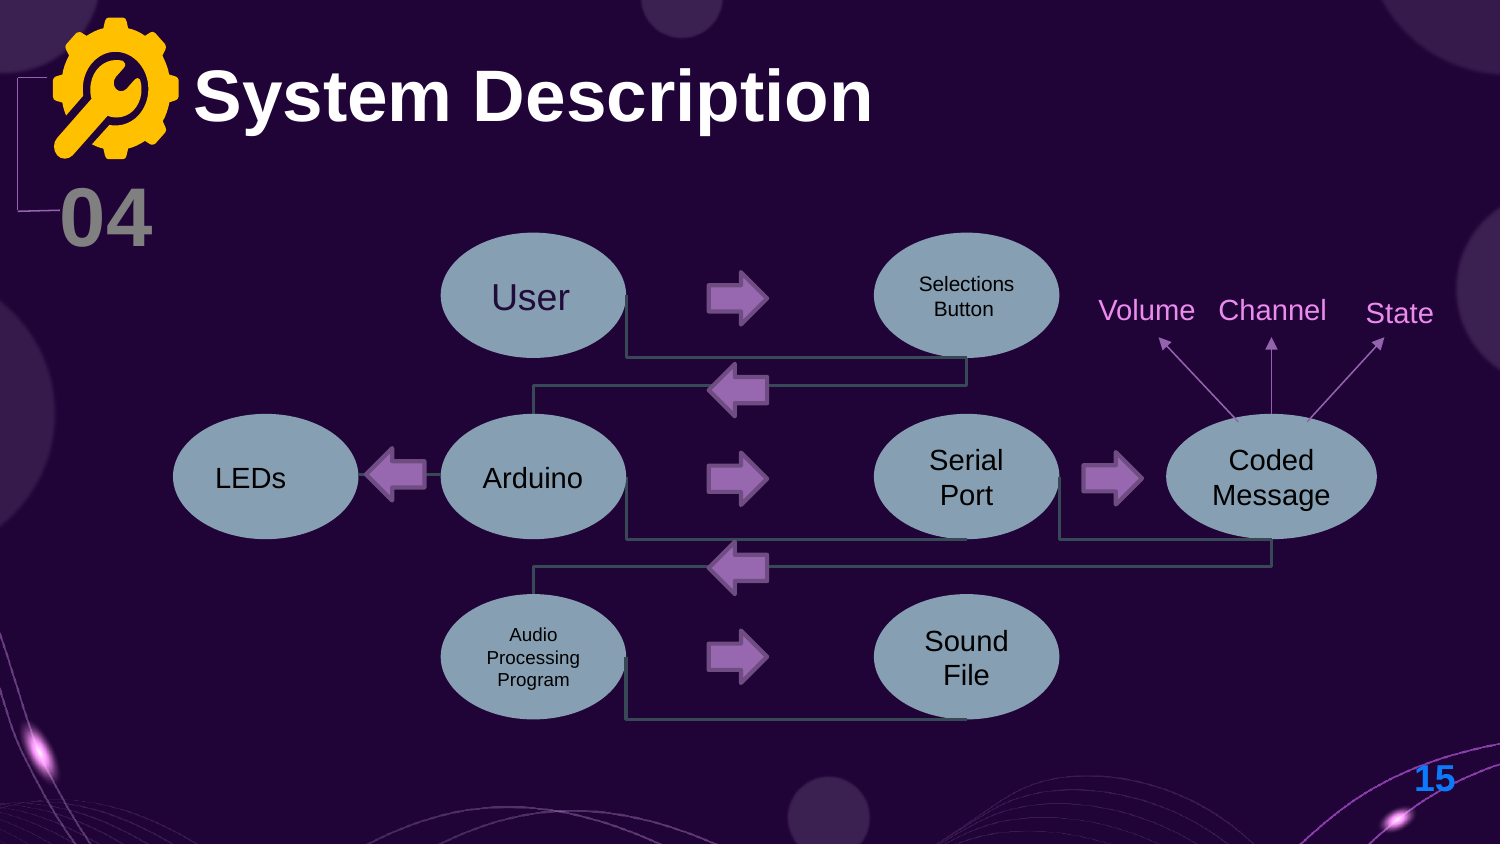

# System Description
04
 User
Selections Button
Arduino
Serial Port
Audio Processing Program
Sound File

Volume
Channel
State

LEDs
Coded Message

15